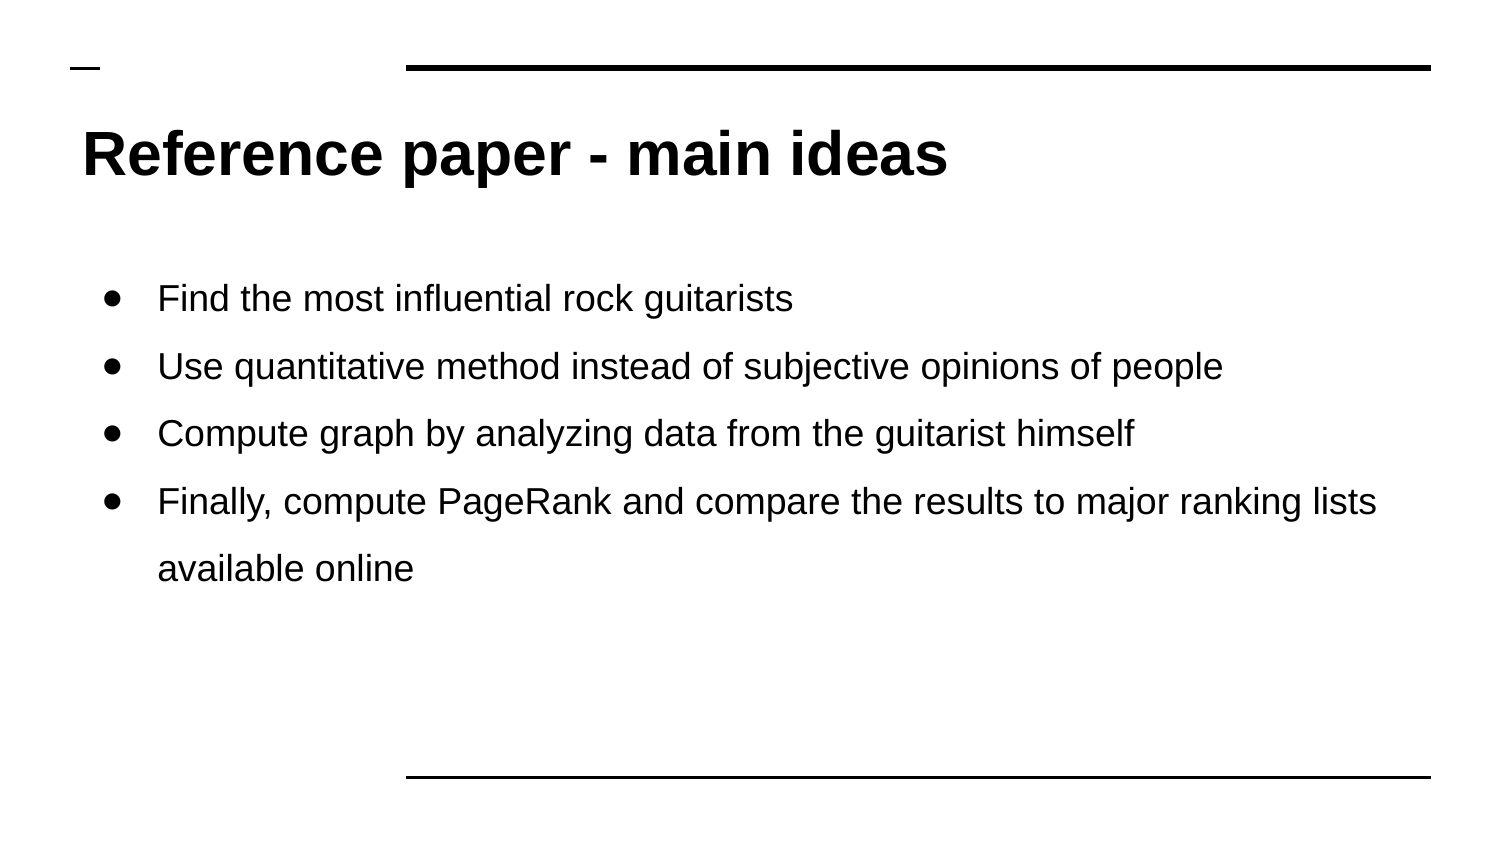

# Reference paper - main ideas
Find the most influential rock guitarists
Use quantitative method instead of subjective opinions of people
Compute graph by analyzing data from the guitarist himself
Finally, compute PageRank and compare the results to major ranking lists available online